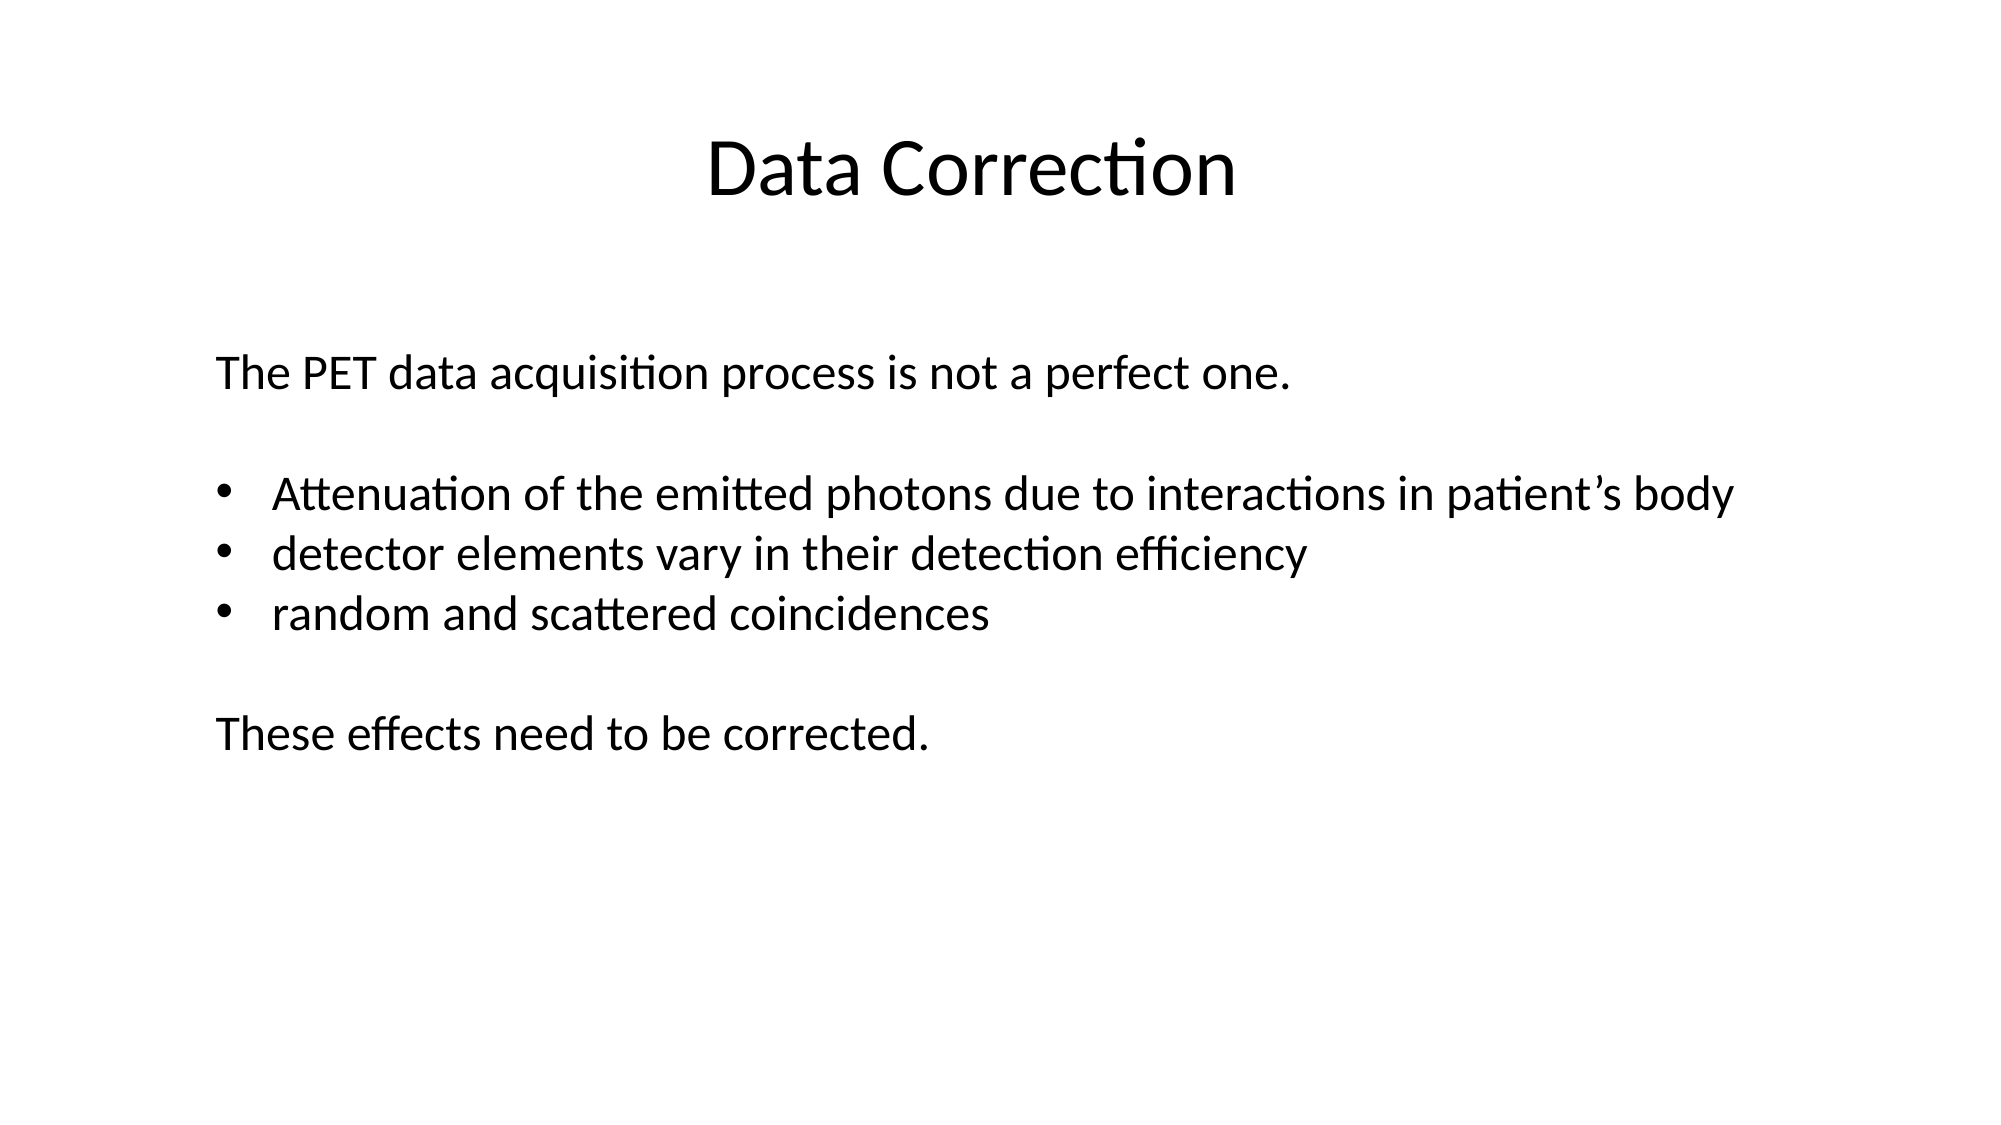

# Data Correction
The PET data acquisition process is not a perfect one.

Attenuation of the emitted photons due to interactions in patient’s body
detector elements vary in their detection efficiency
random and scattered coincidences

These effects need to be corrected.